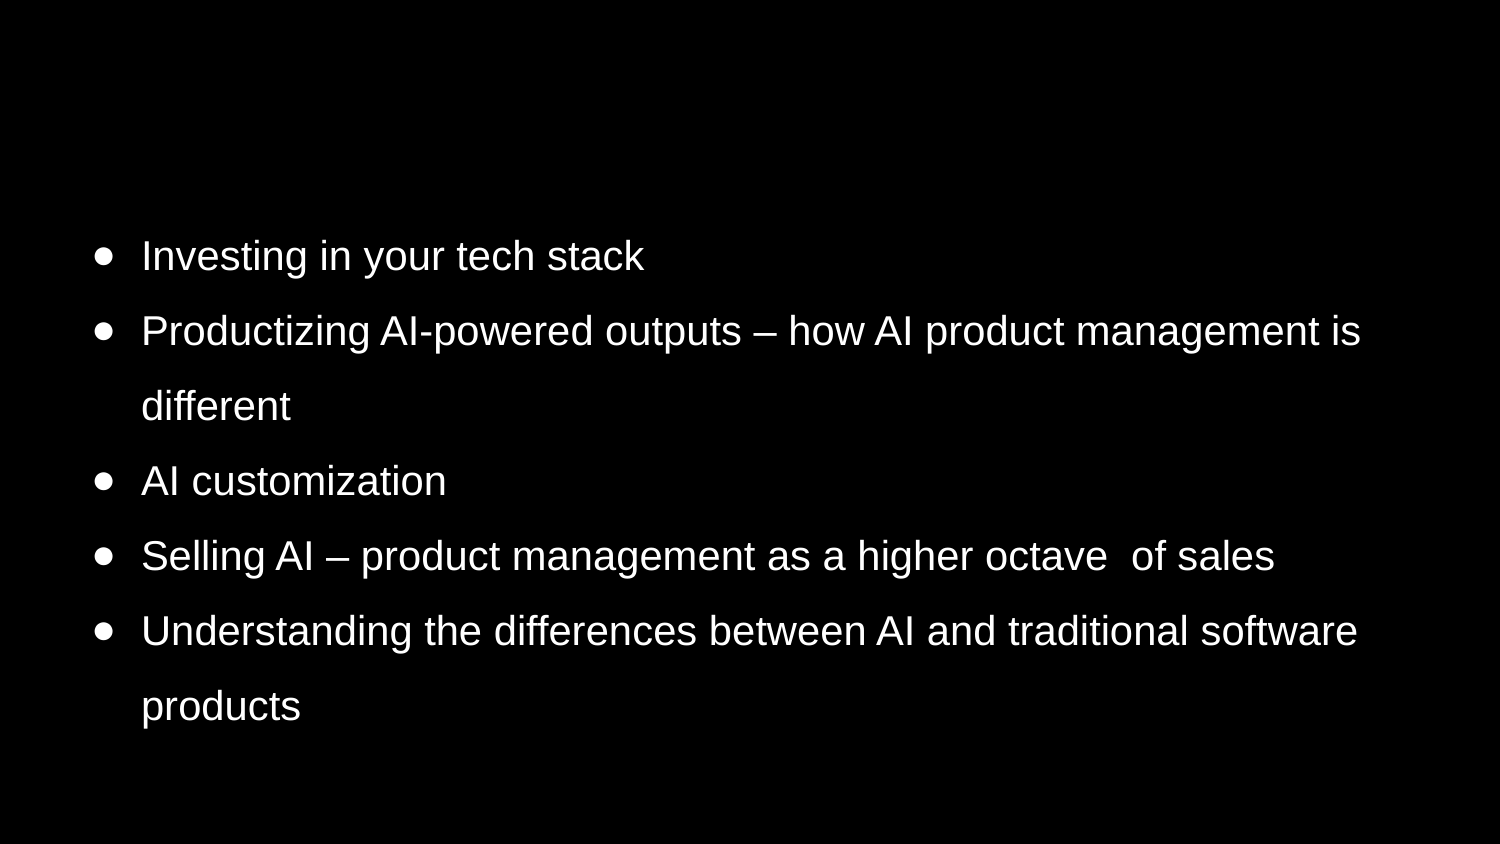

#
Investing in your tech stack
Productizing AI-powered outputs – how AI product management is different
AI customization
Selling AI – product management as a higher octave   of sales
Understanding the differences between AI and traditional software products